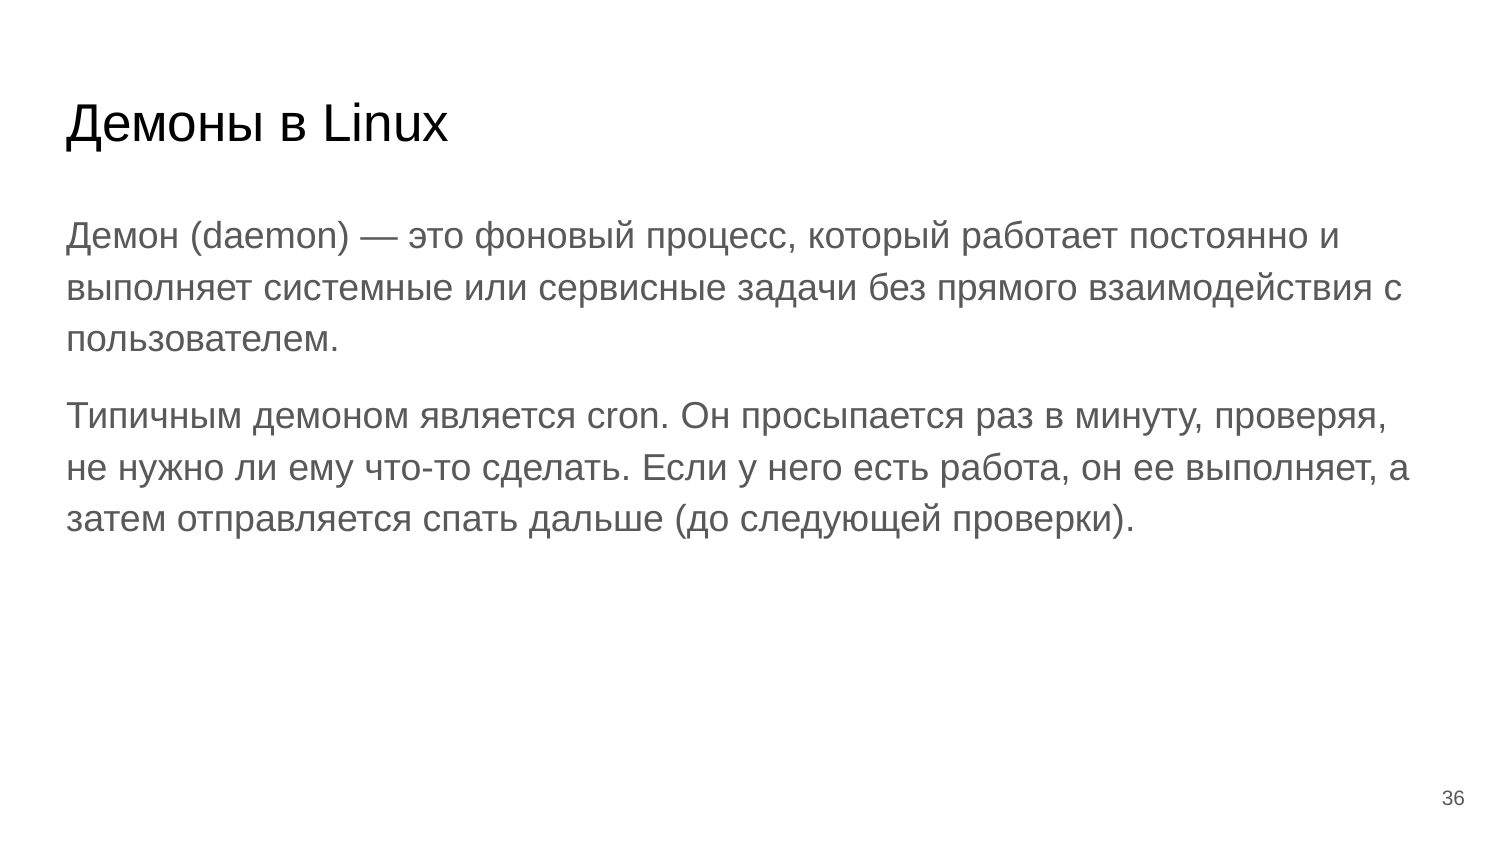

# Демоны в Linux
Демон (daemon) — это фоновый процесс, который работает постоянно и выполняет системные или сервисные задачи без прямого взаимодействия с пользователем.
Типичным демоном является cron. Он просыпается раз в минуту, проверяя, не нужно ли ему что-то сделать. Если у него есть работа, он ее выполняет, а затем отправляется спать дальше (до следующей проверки).

36